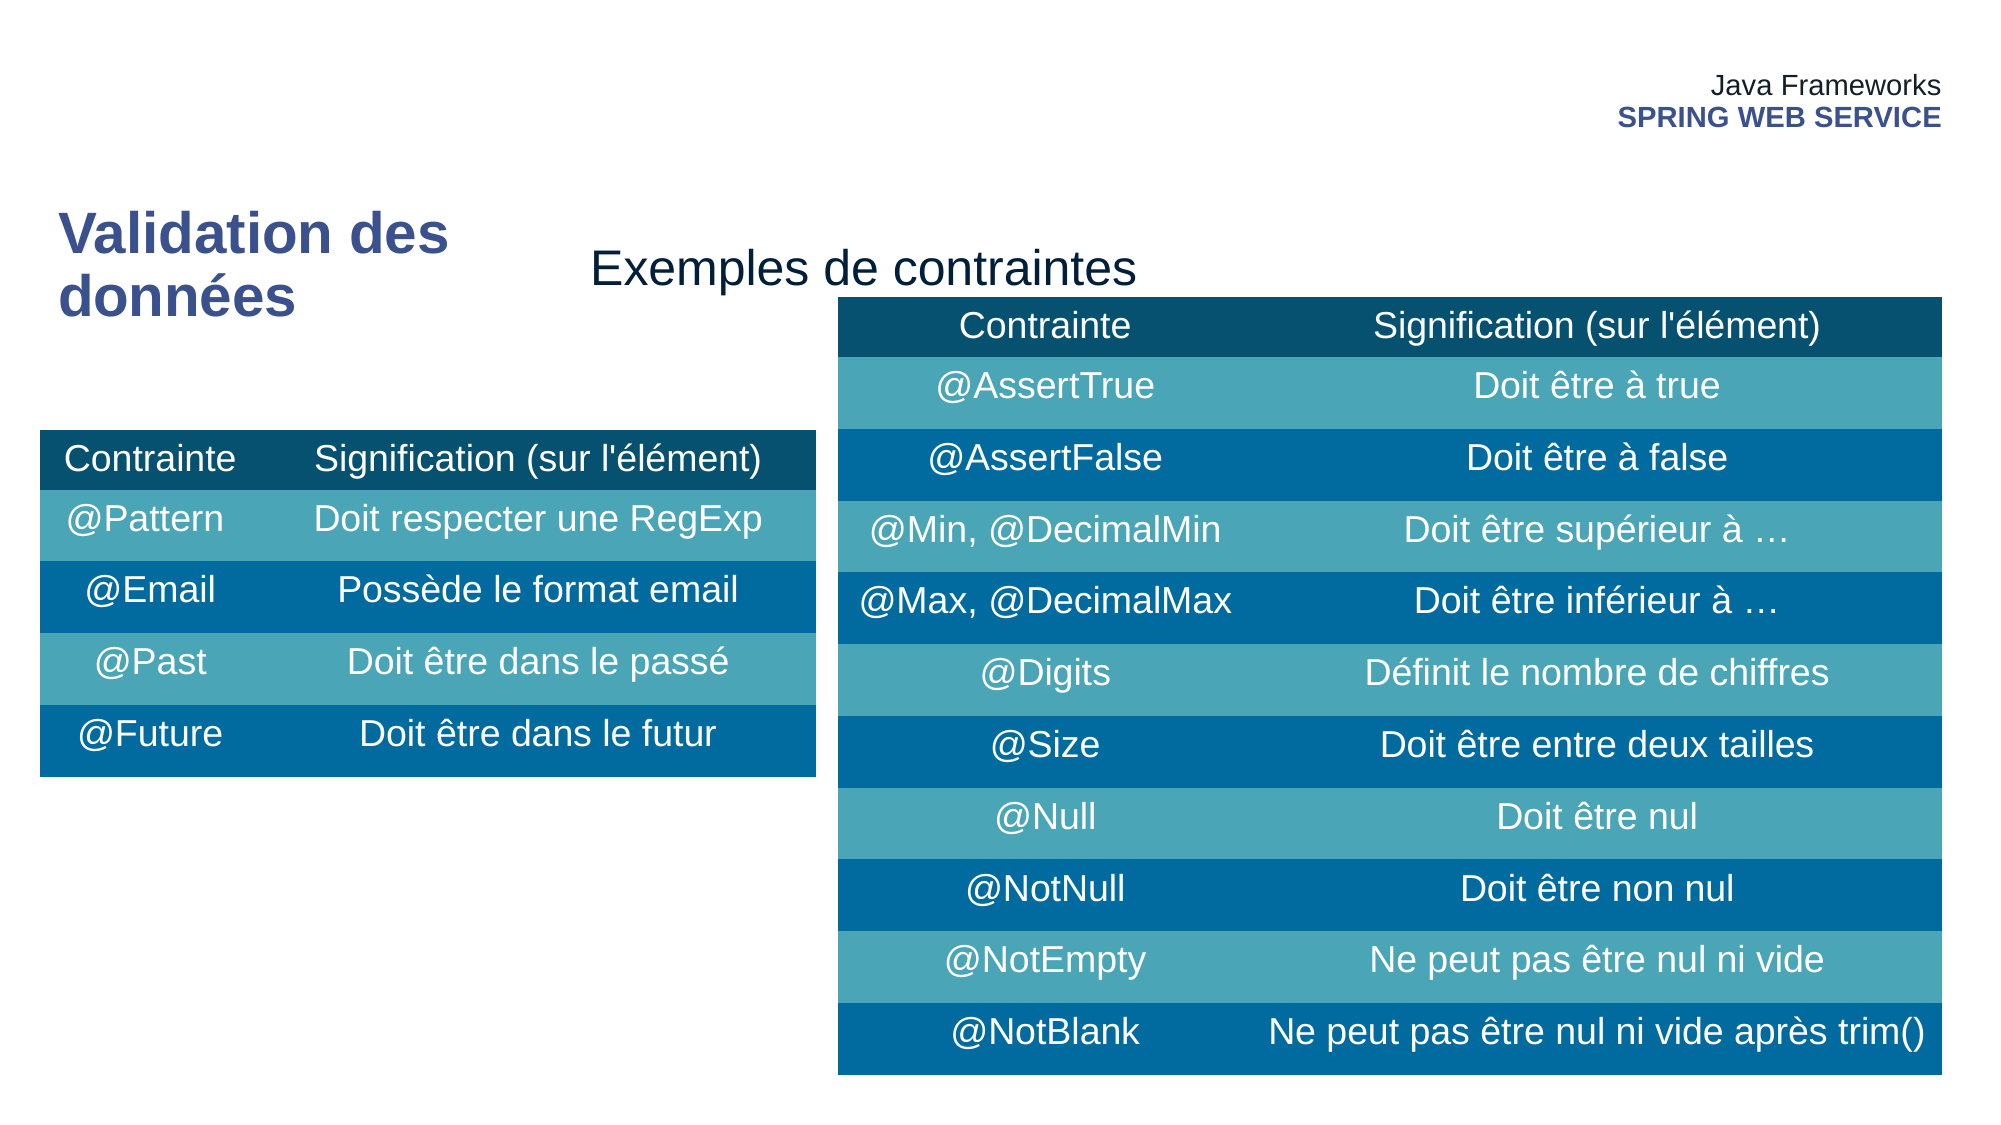

Java Frameworks
Spring Web Service
Validation des données
Exemples de contraintes
| Contrainte | Signification (sur l'élément) |
| --- | --- |
| @AssertTrue | Doit être à true |
| @AssertFalse | Doit être à false |
| @Min, @DecimalMin | Doit être supérieur à … |
| @Max, @DecimalMax | Doit être inférieur à … |
| @Digits | Définit le nombre de chiffres |
| @Size | Doit être entre deux tailles |
| @Null | Doit être nul |
| @NotNull | Doit être non nul |
| @NotEmpty | Ne peut pas être nul ni vide |
| @NotBlank | Ne peut pas être nul ni vide après trim() |
| Contrainte | Signification (sur l'élément) |
| --- | --- |
| @Pattern | Doit respecter une RegExp |
| @Email | Possède le format email |
| @Past | Doit être dans le passé |
| @Future | Doit être dans le futur |